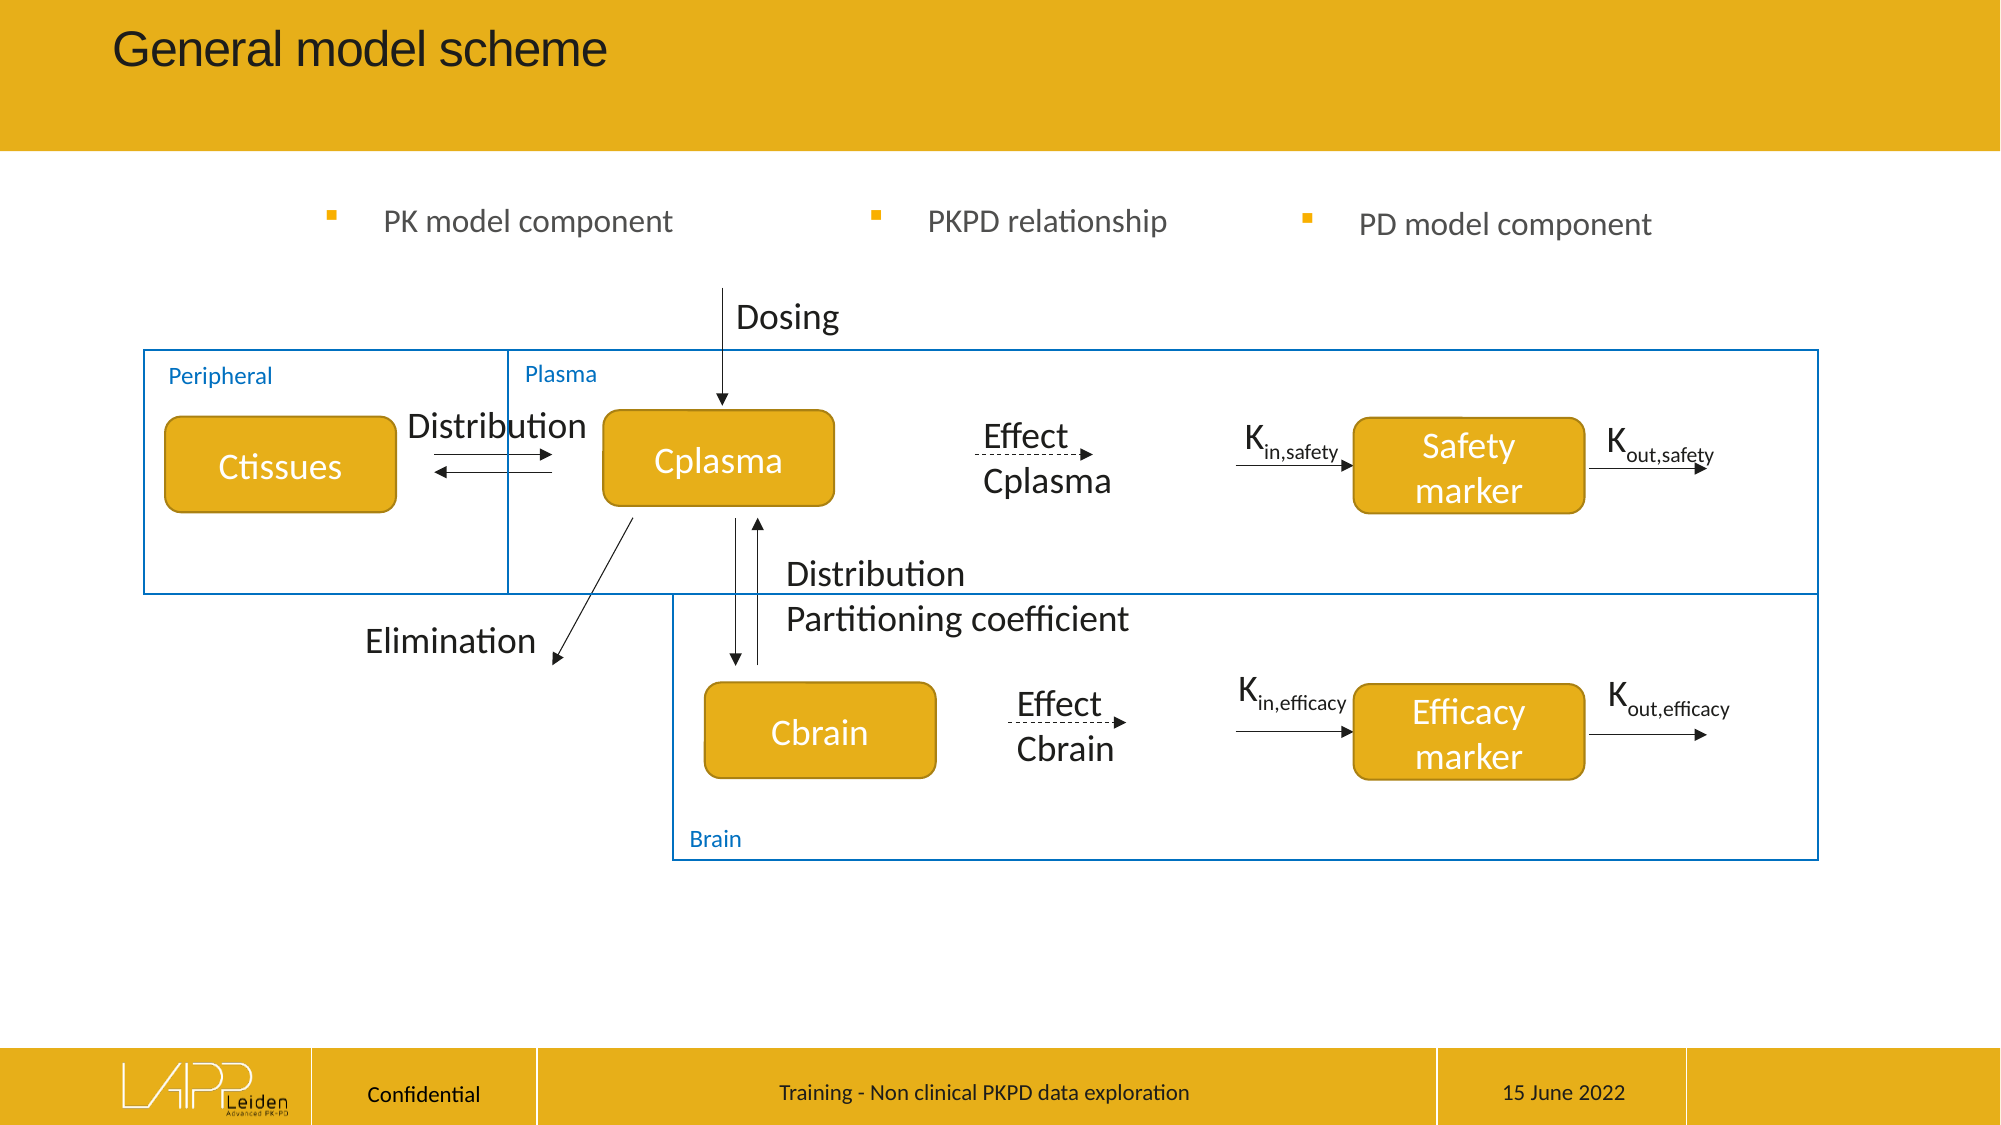

# General model scheme

PK model component
PKPD relationship
PD model component
Dosing

Plasma
Peripheral
Distribution
Effect
Cplasma
Kin,safety
Kout,safety
Cplasma
Ctissues
Safety marker
Distribution
Partitioning coefficient

Elimination
Kin,efficacy
Kout,efficacy
Effect
Cbrain
Cbrain
Efficacy marker
Brain
15 June 2022
Training - Non clinical PKPD data exploration